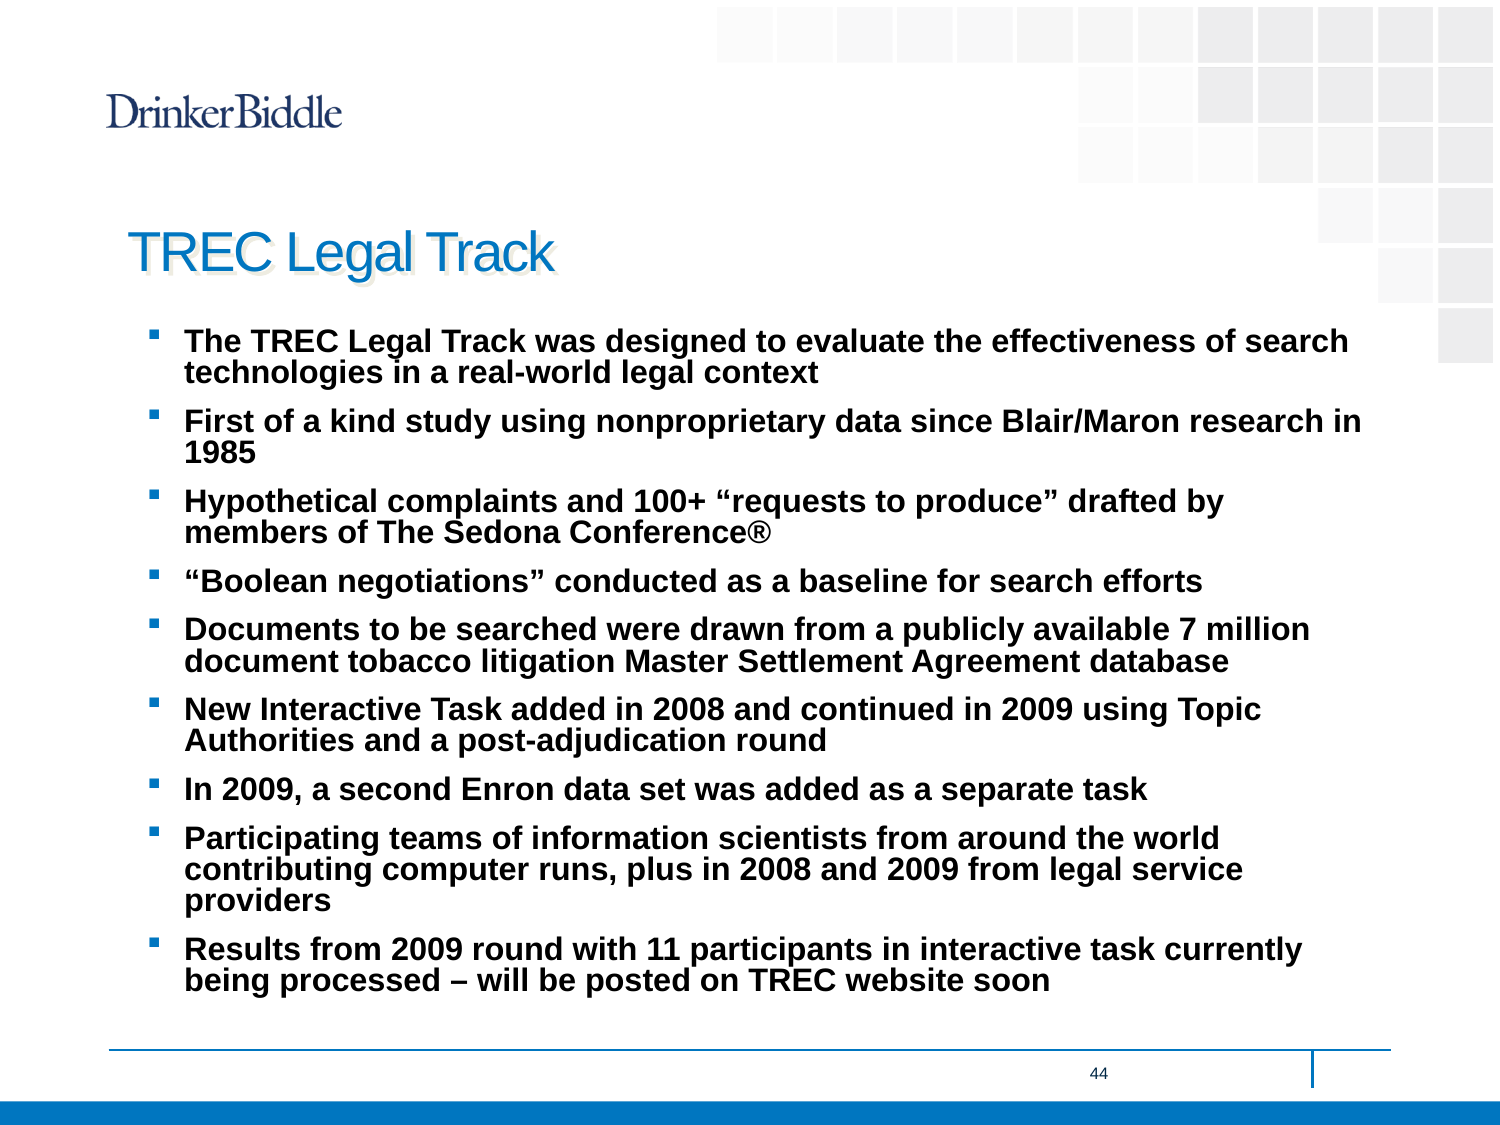

# TREC Legal Track

The TREC Legal Track was designed to evaluate the effectiveness of search technologies in a real-world legal context
First of a kind study using nonproprietary data since Blair/Maron research in 1985
Hypothetical complaints and 100+ “requests to produce” drafted by members of The Sedona Conference®
“Boolean negotiations” conducted as a baseline for search efforts
Documents to be searched were drawn from a publicly available 7 million document tobacco litigation Master Settlement Agreement database
New Interactive Task added in 2008 and continued in 2009 using Topic Authorities and a post-adjudication round
In 2009, a second Enron data set was added as a separate task
Participating teams of information scientists from around the world contributing computer runs, plus in 2008 and 2009 from legal service providers
Results from 2009 round with 11 participants in interactive task currently being processed – will be posted on TREC website soon

44